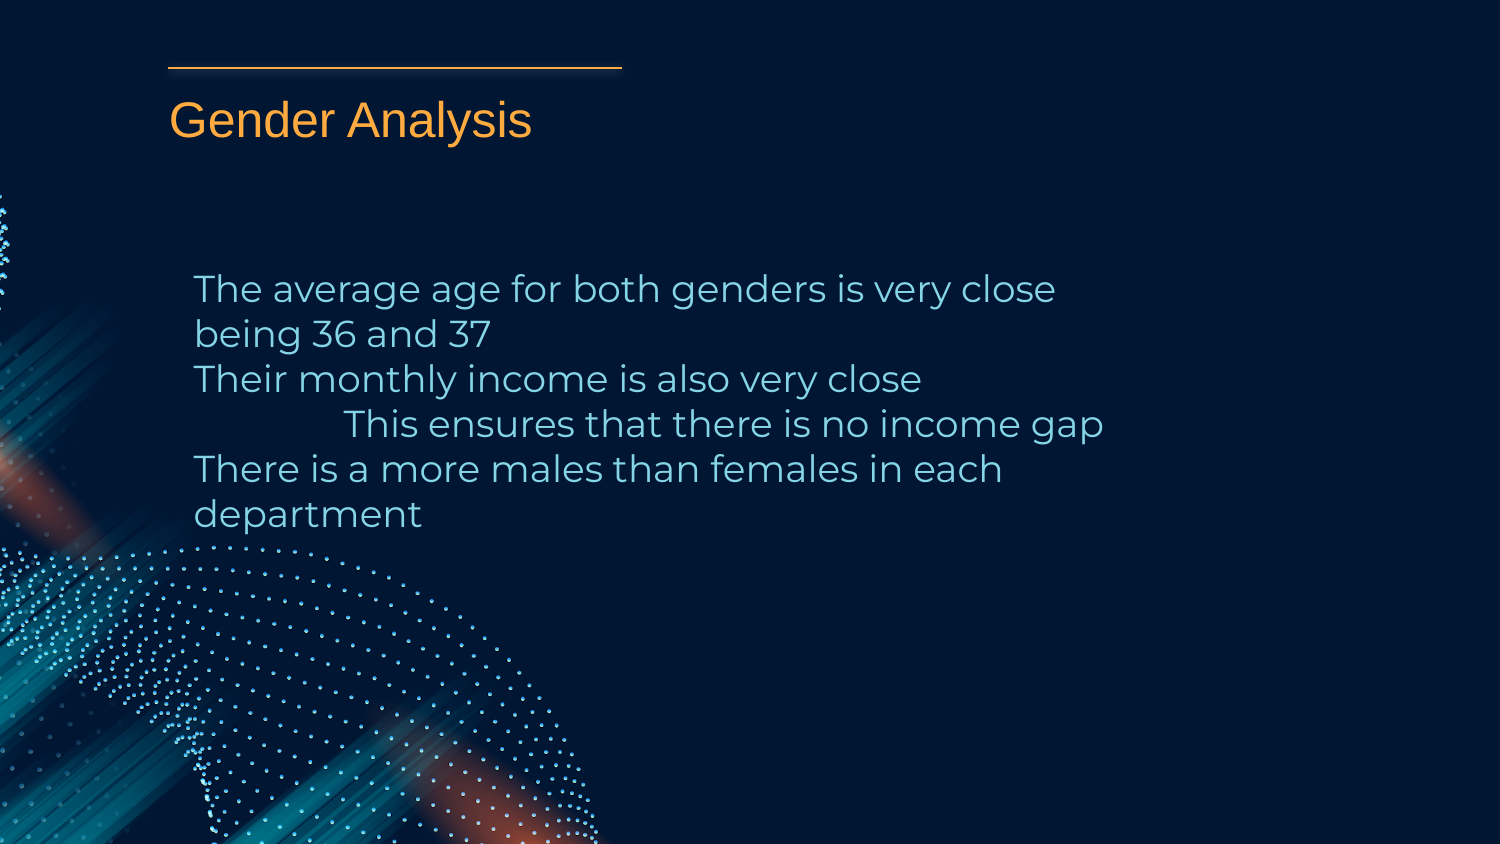

# Gender Analysis
The average age for both genders is very close being 36 and 37
Their monthly income is also very close
	This ensures that there is no income gap
There is a more males than females in each department